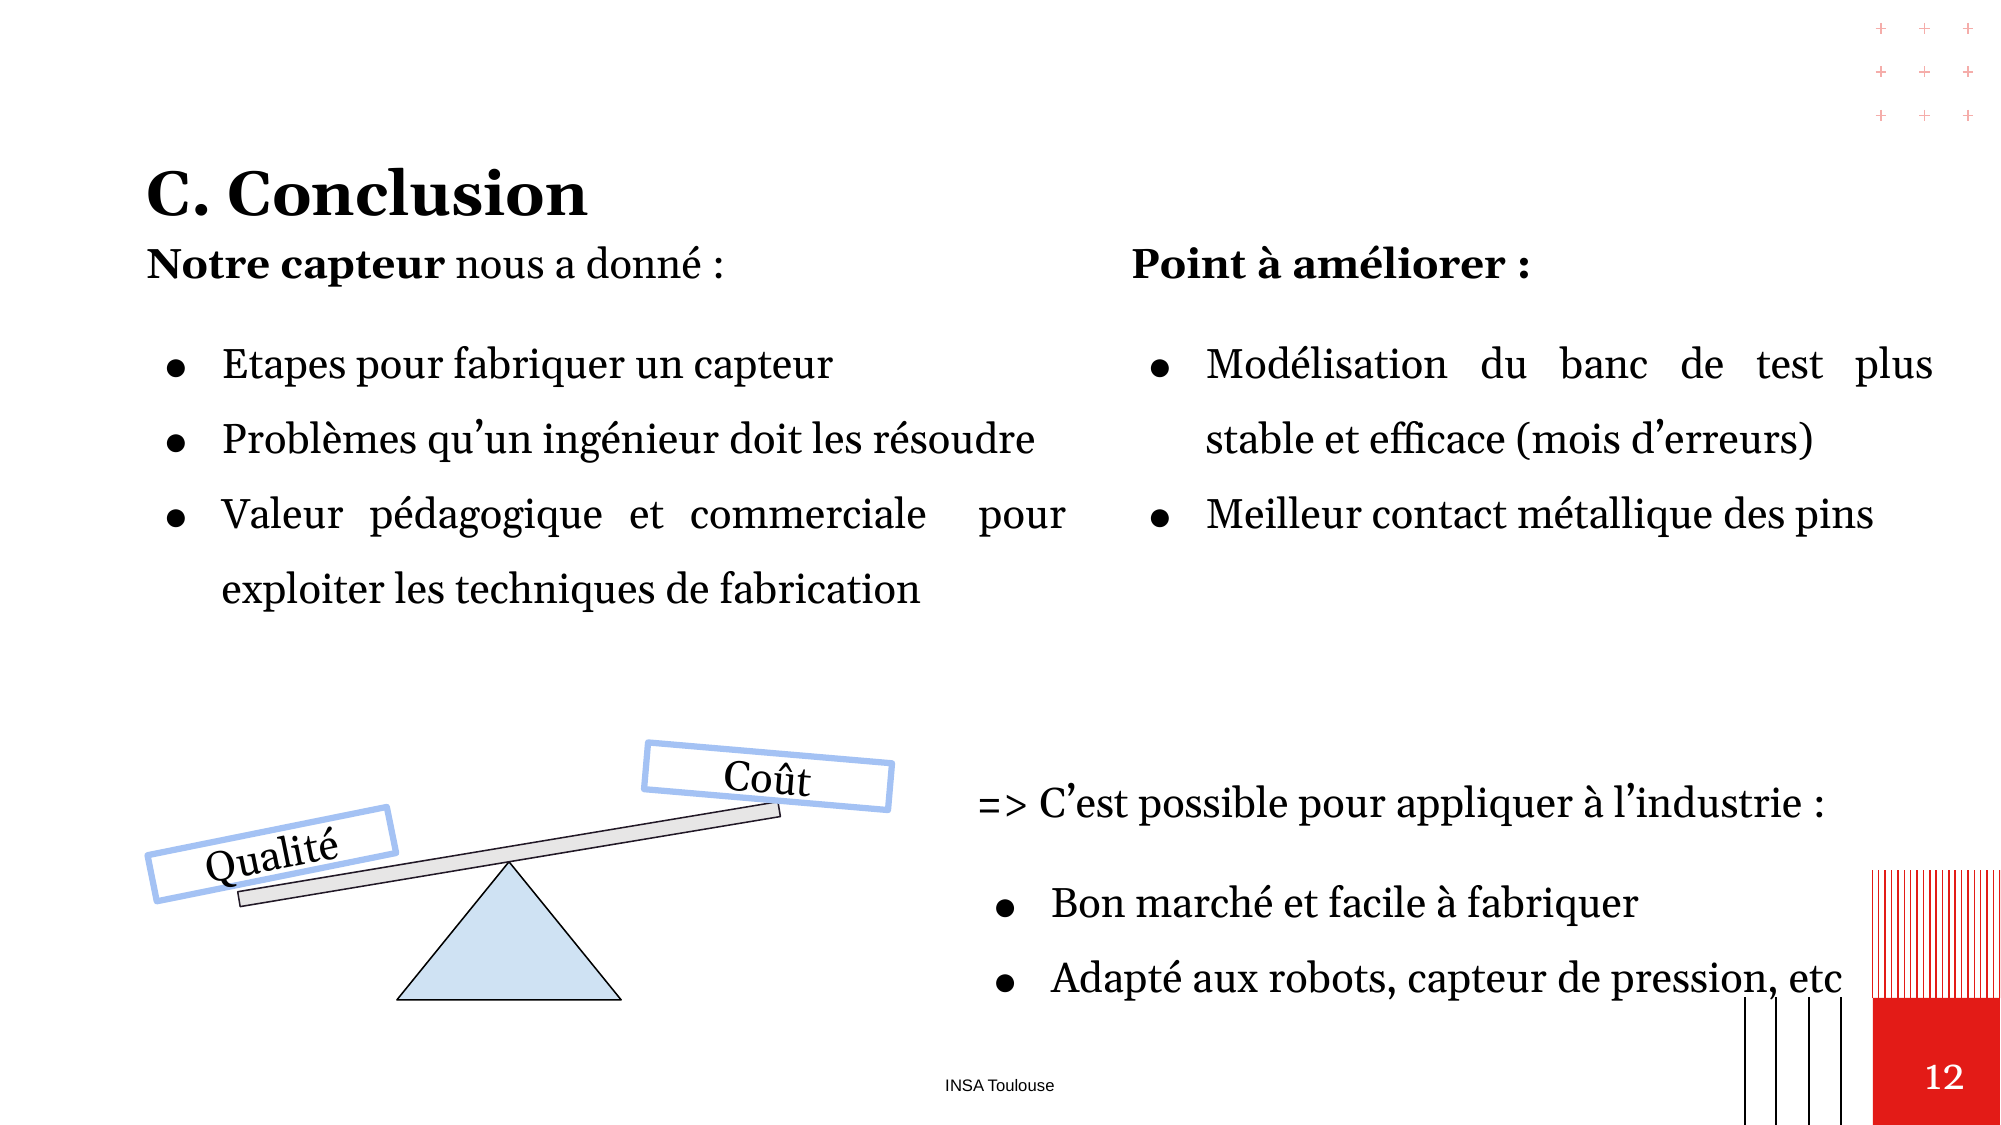

# C. Conclusion
Notre capteur nous a donné :
Etapes pour fabriquer un capteur
Problèmes qu’un ingénieur doit les résoudre
Valeur pédagogique et commerciale  pour exploiter les techniques de fabrication
Point à améliorer :
Modélisation du banc de test plus stable et efficace (mois d’erreurs)
Meilleur contact métallique des pins

=> C’est possible pour appliquer à l’industrie :
Bon marché et facile à fabriquer
Adapté aux robots, capteur de pression, etc
Coût
Qualité

12
INSA Toulouse